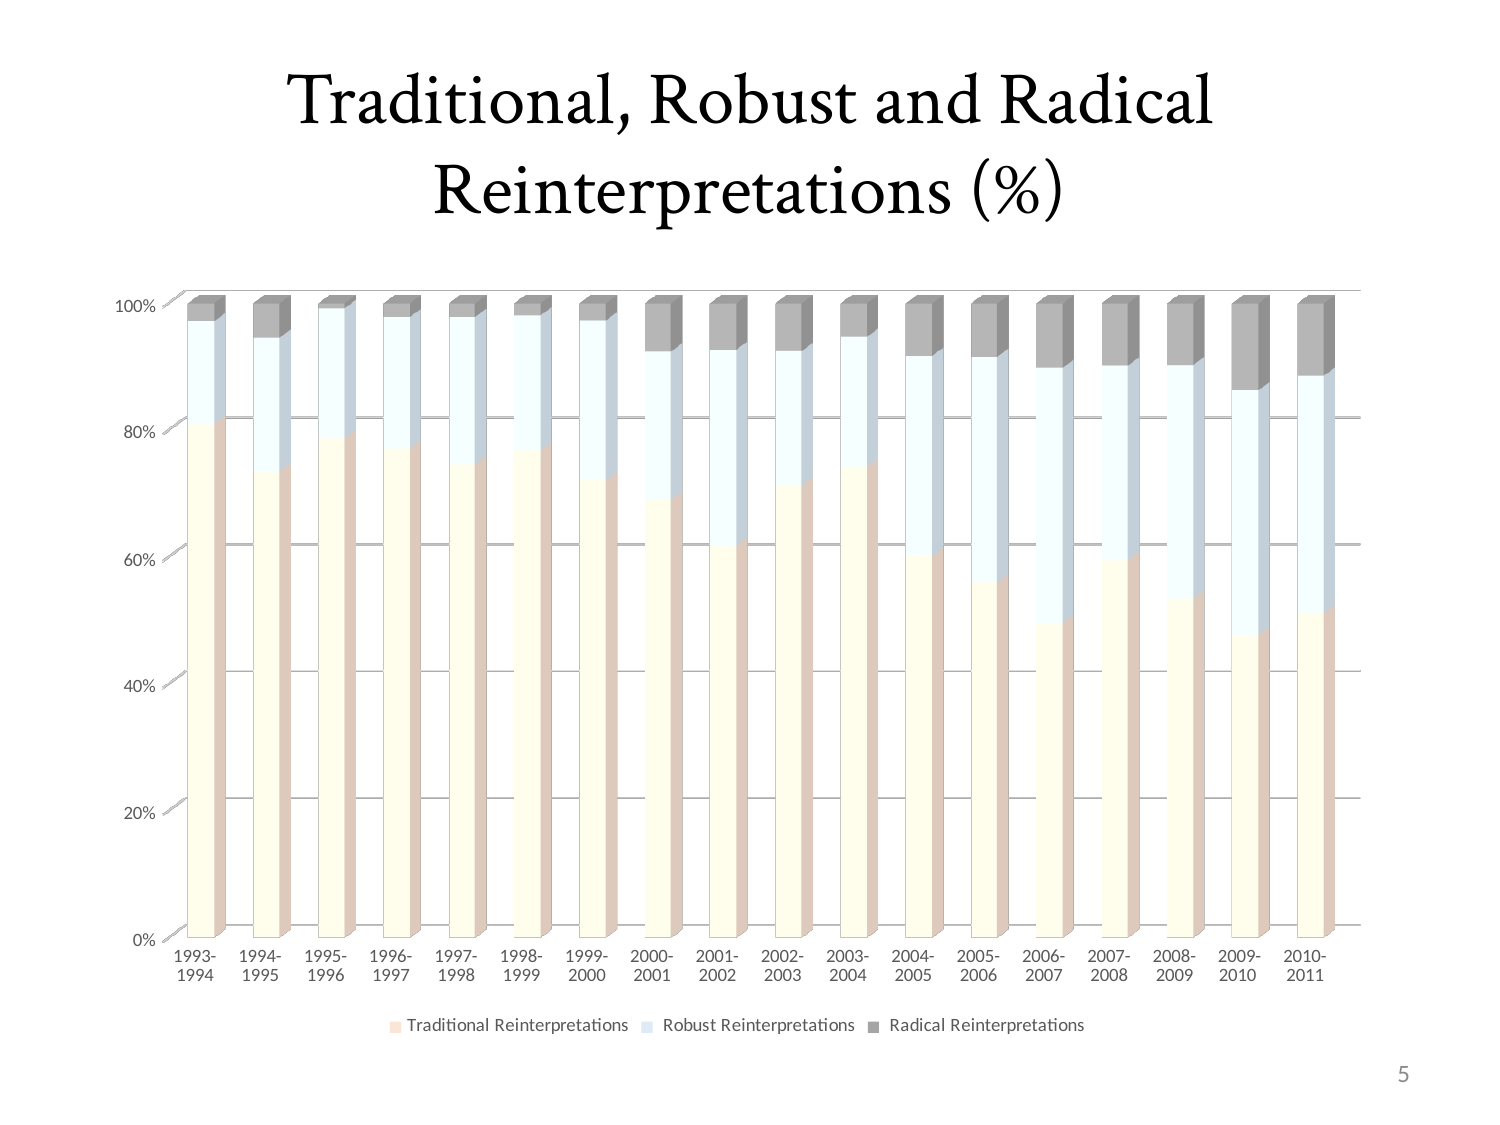

# Traditional, Robust and Radical Reinterpretations (%)

[unsupported chart]

5